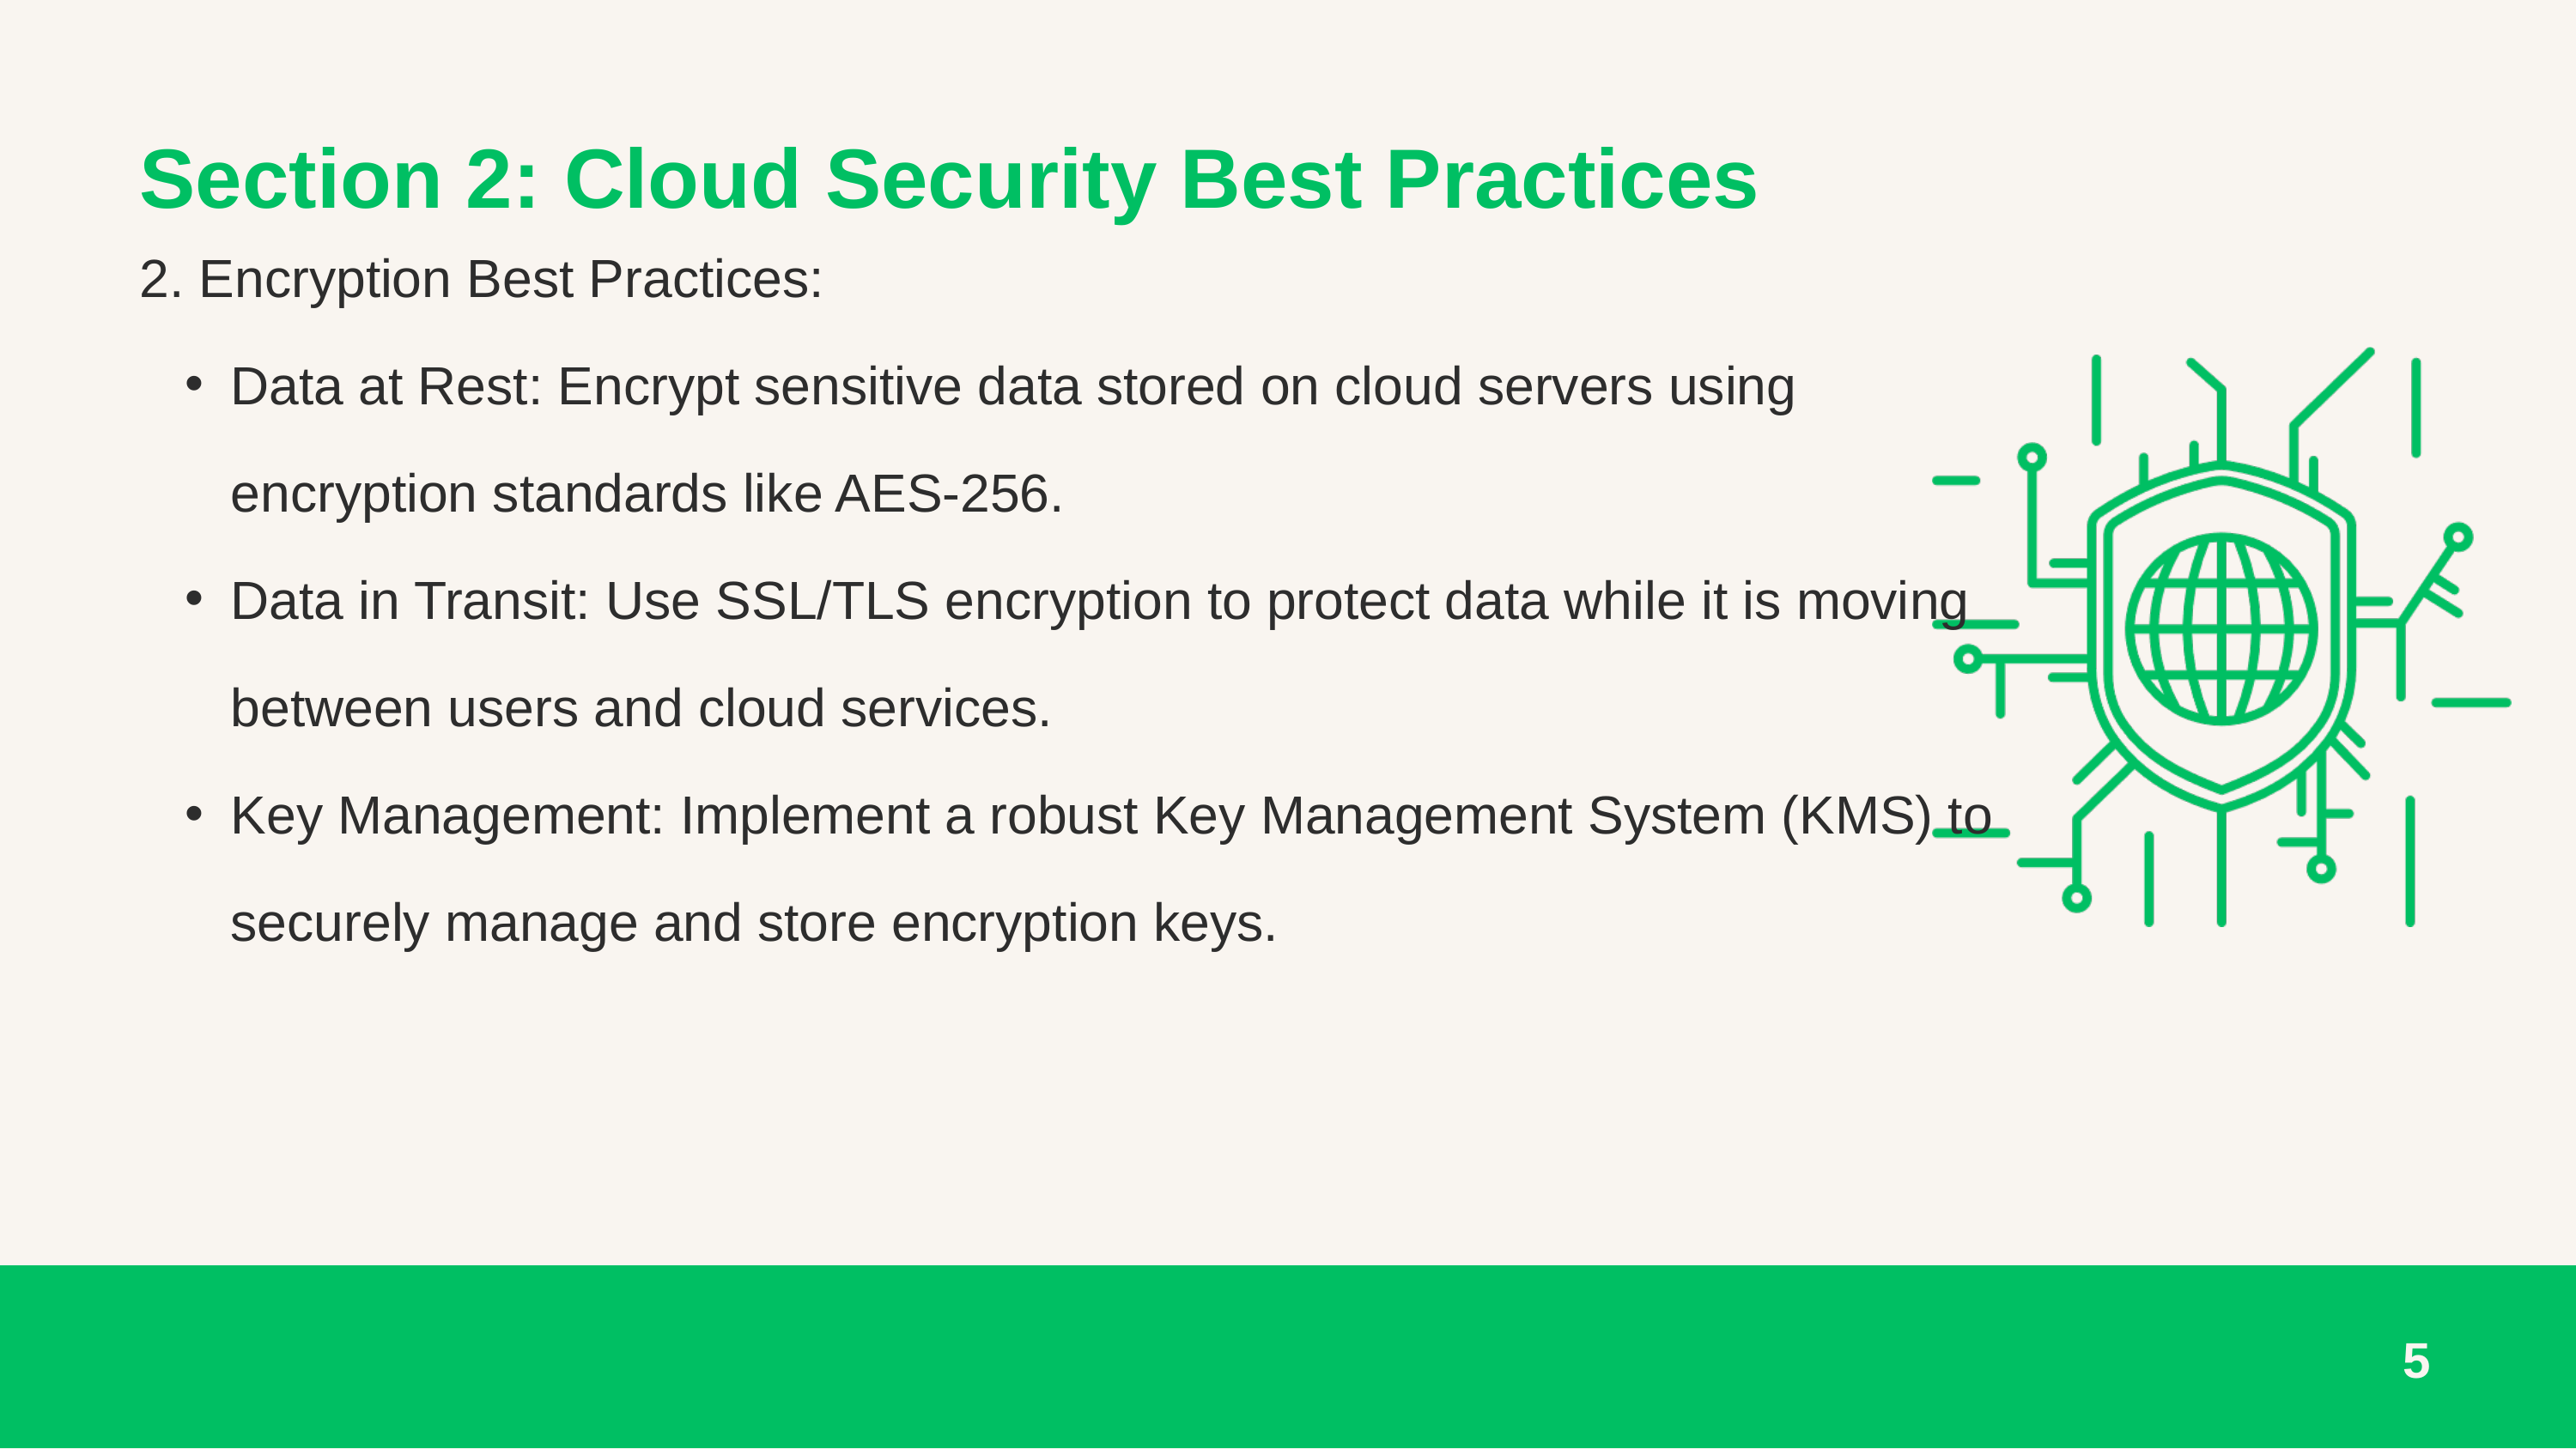

Section 2: Cloud Security Best Practices
2. Encryption Best Practices:
Data at Rest: Encrypt sensitive data stored on cloud servers using encryption standards like AES-256.
Data in Transit: Use SSL/TLS encryption to protect data while it is moving between users and cloud services.
Key Management: Implement a robust Key Management System (KMS) to securely manage and store encryption keys.

5